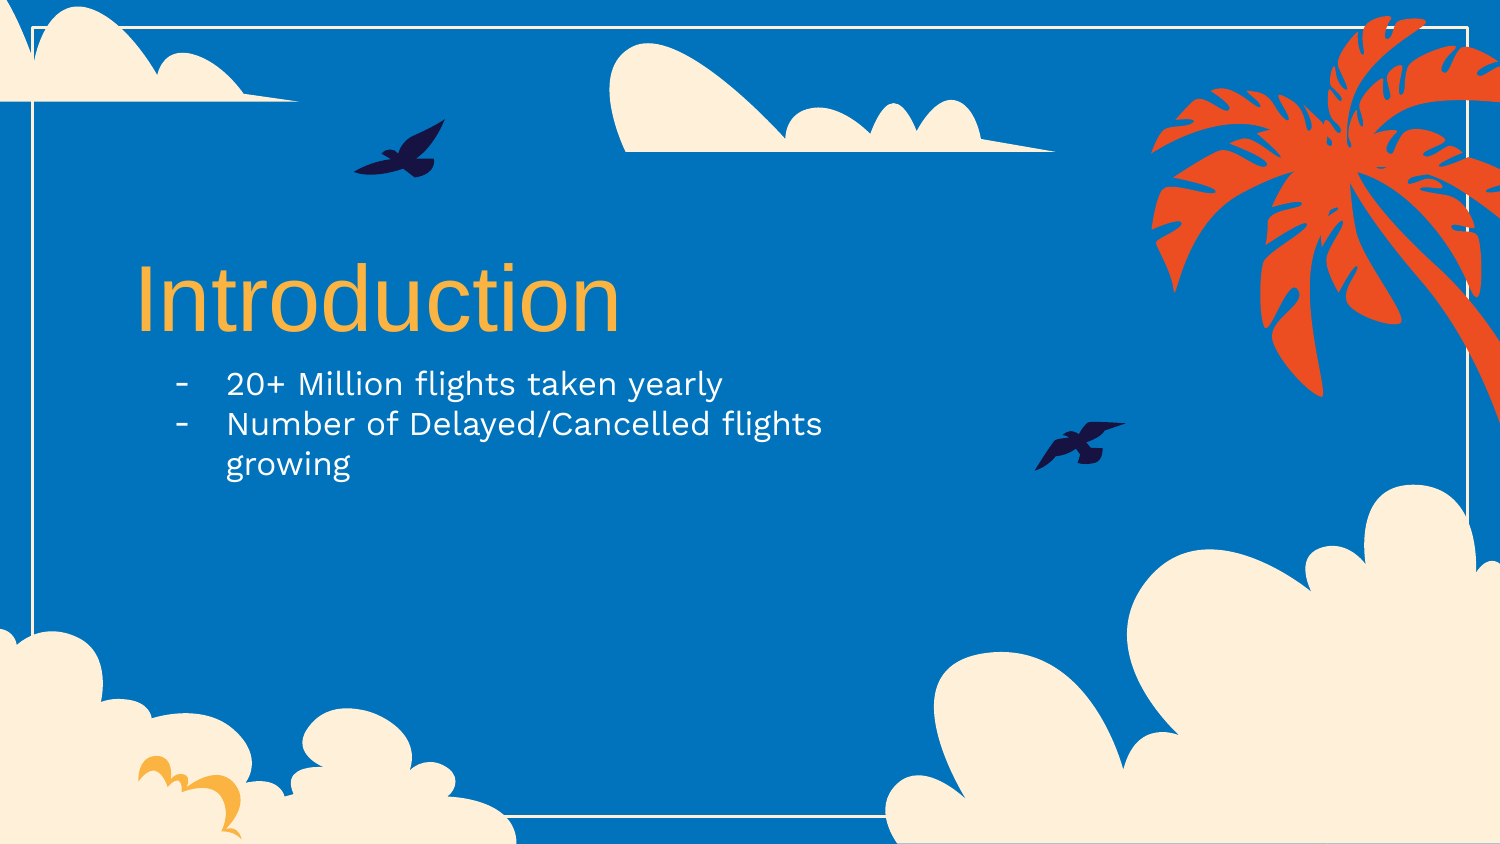

# Introduction
20+ Million flights taken yearly
Number of Delayed/Cancelled flights growing